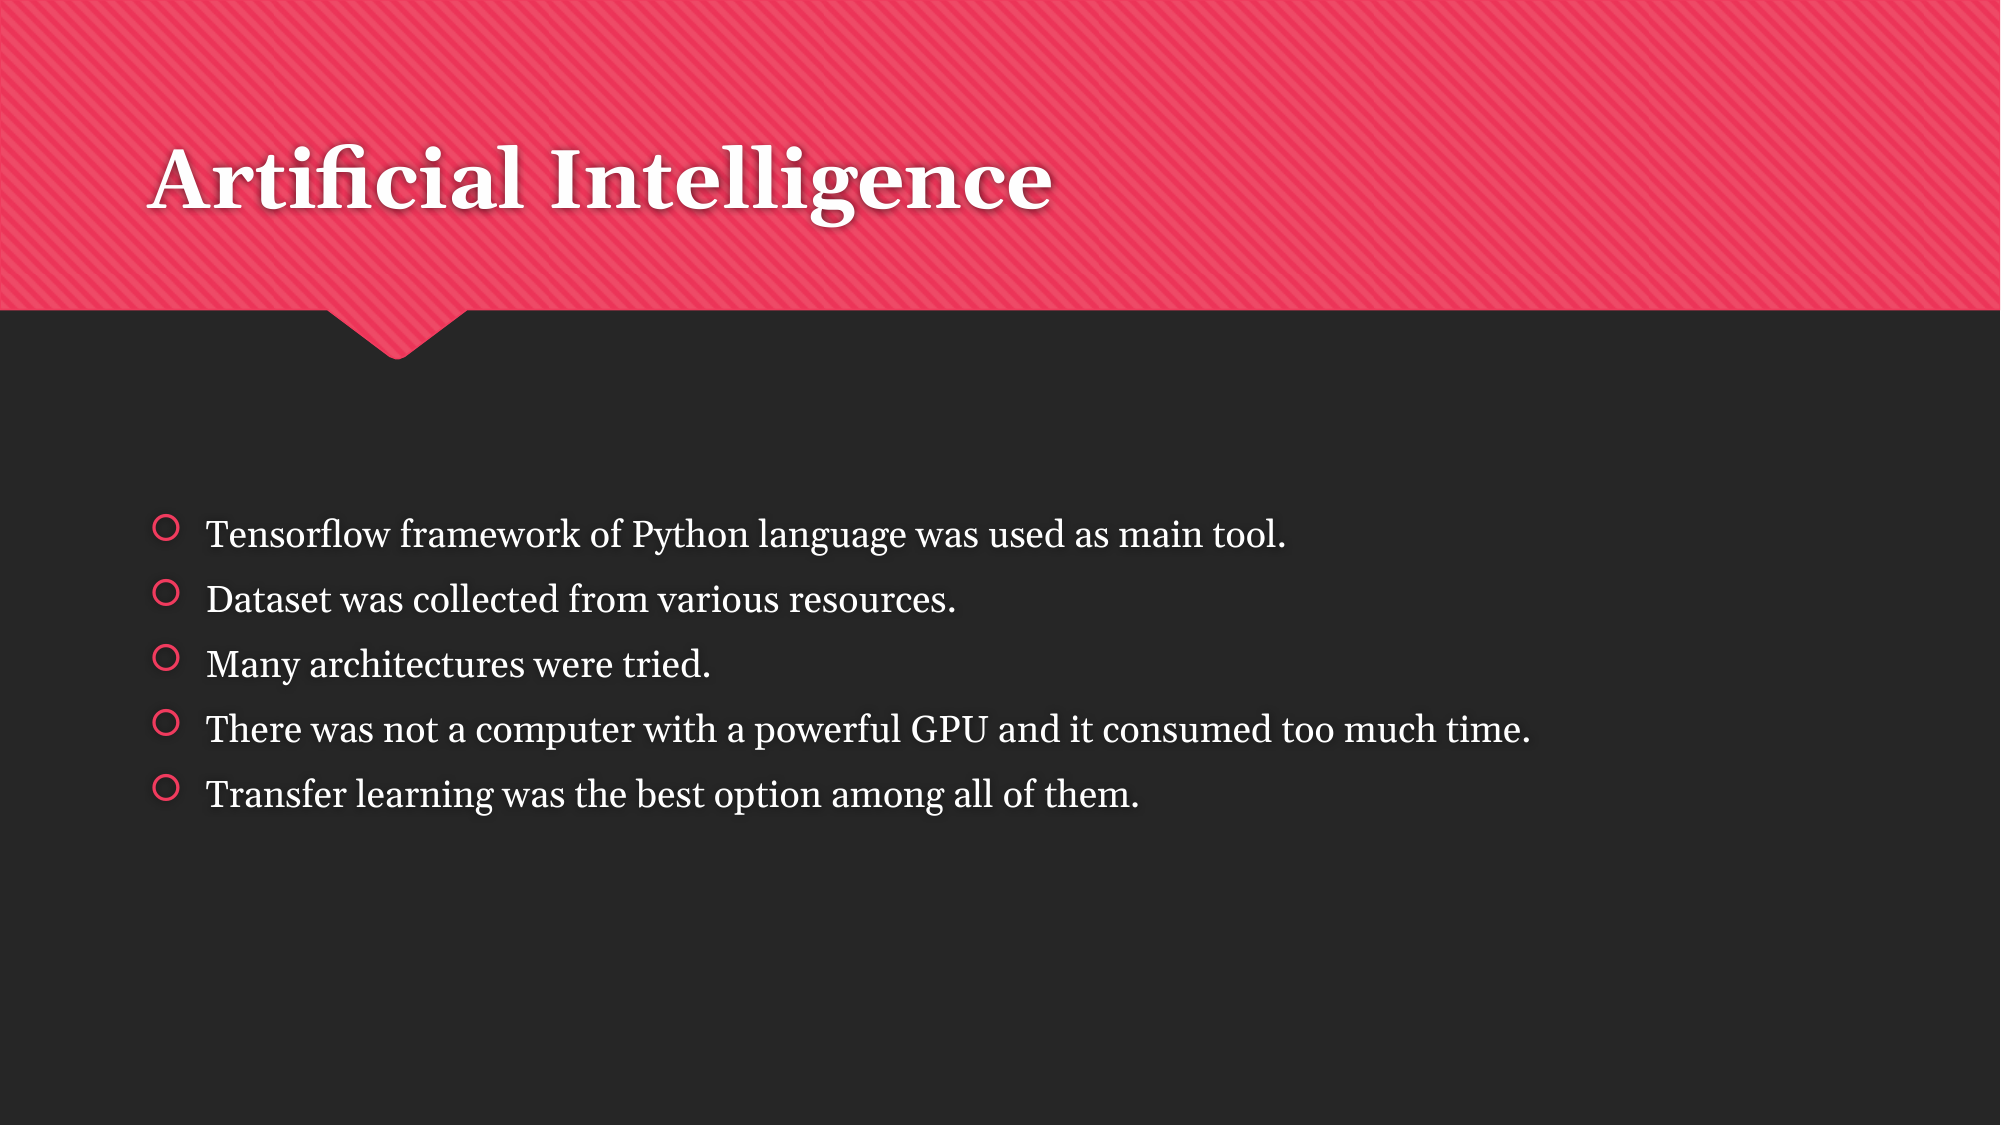

# Artificial Intelligence
Tensorflow framework of Python language was used as main tool.
Dataset was collected from various resources.
Many architectures were tried.
There was not a computer with a powerful GPU and it consumed too much time.
Transfer learning was the best option among all of them.